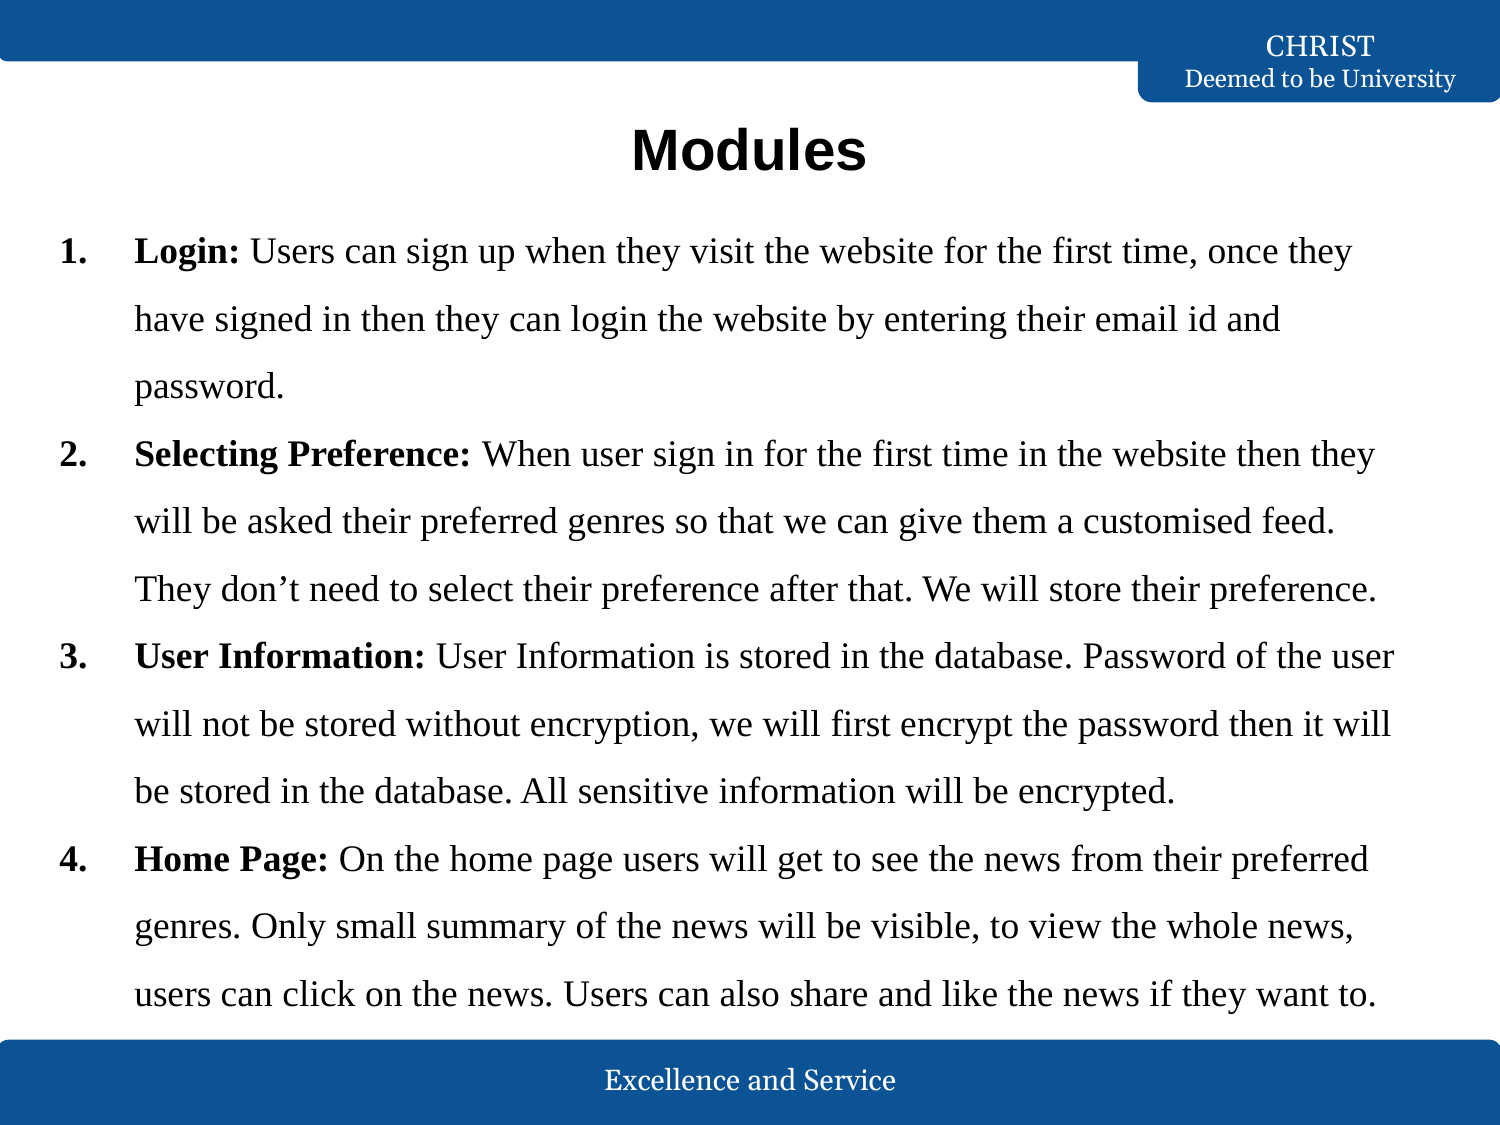

# Modules
Login: Users can sign up when they visit the website for the first time, once they have signed in then they can login the website by entering their email id and password.
Selecting Preference: When user sign in for the first time in the website then they will be asked their preferred genres so that we can give them a customised feed. They don’t need to select their preference after that. We will store their preference.
User Information: User Information is stored in the database. Password of the user will not be stored without encryption, we will first encrypt the password then it will be stored in the database. All sensitive information will be encrypted.
Home Page: On the home page users will get to see the news from their preferred genres. Only small summary of the news will be visible, to view the whole news, users can click on the news. Users can also share and like the news if they want to.